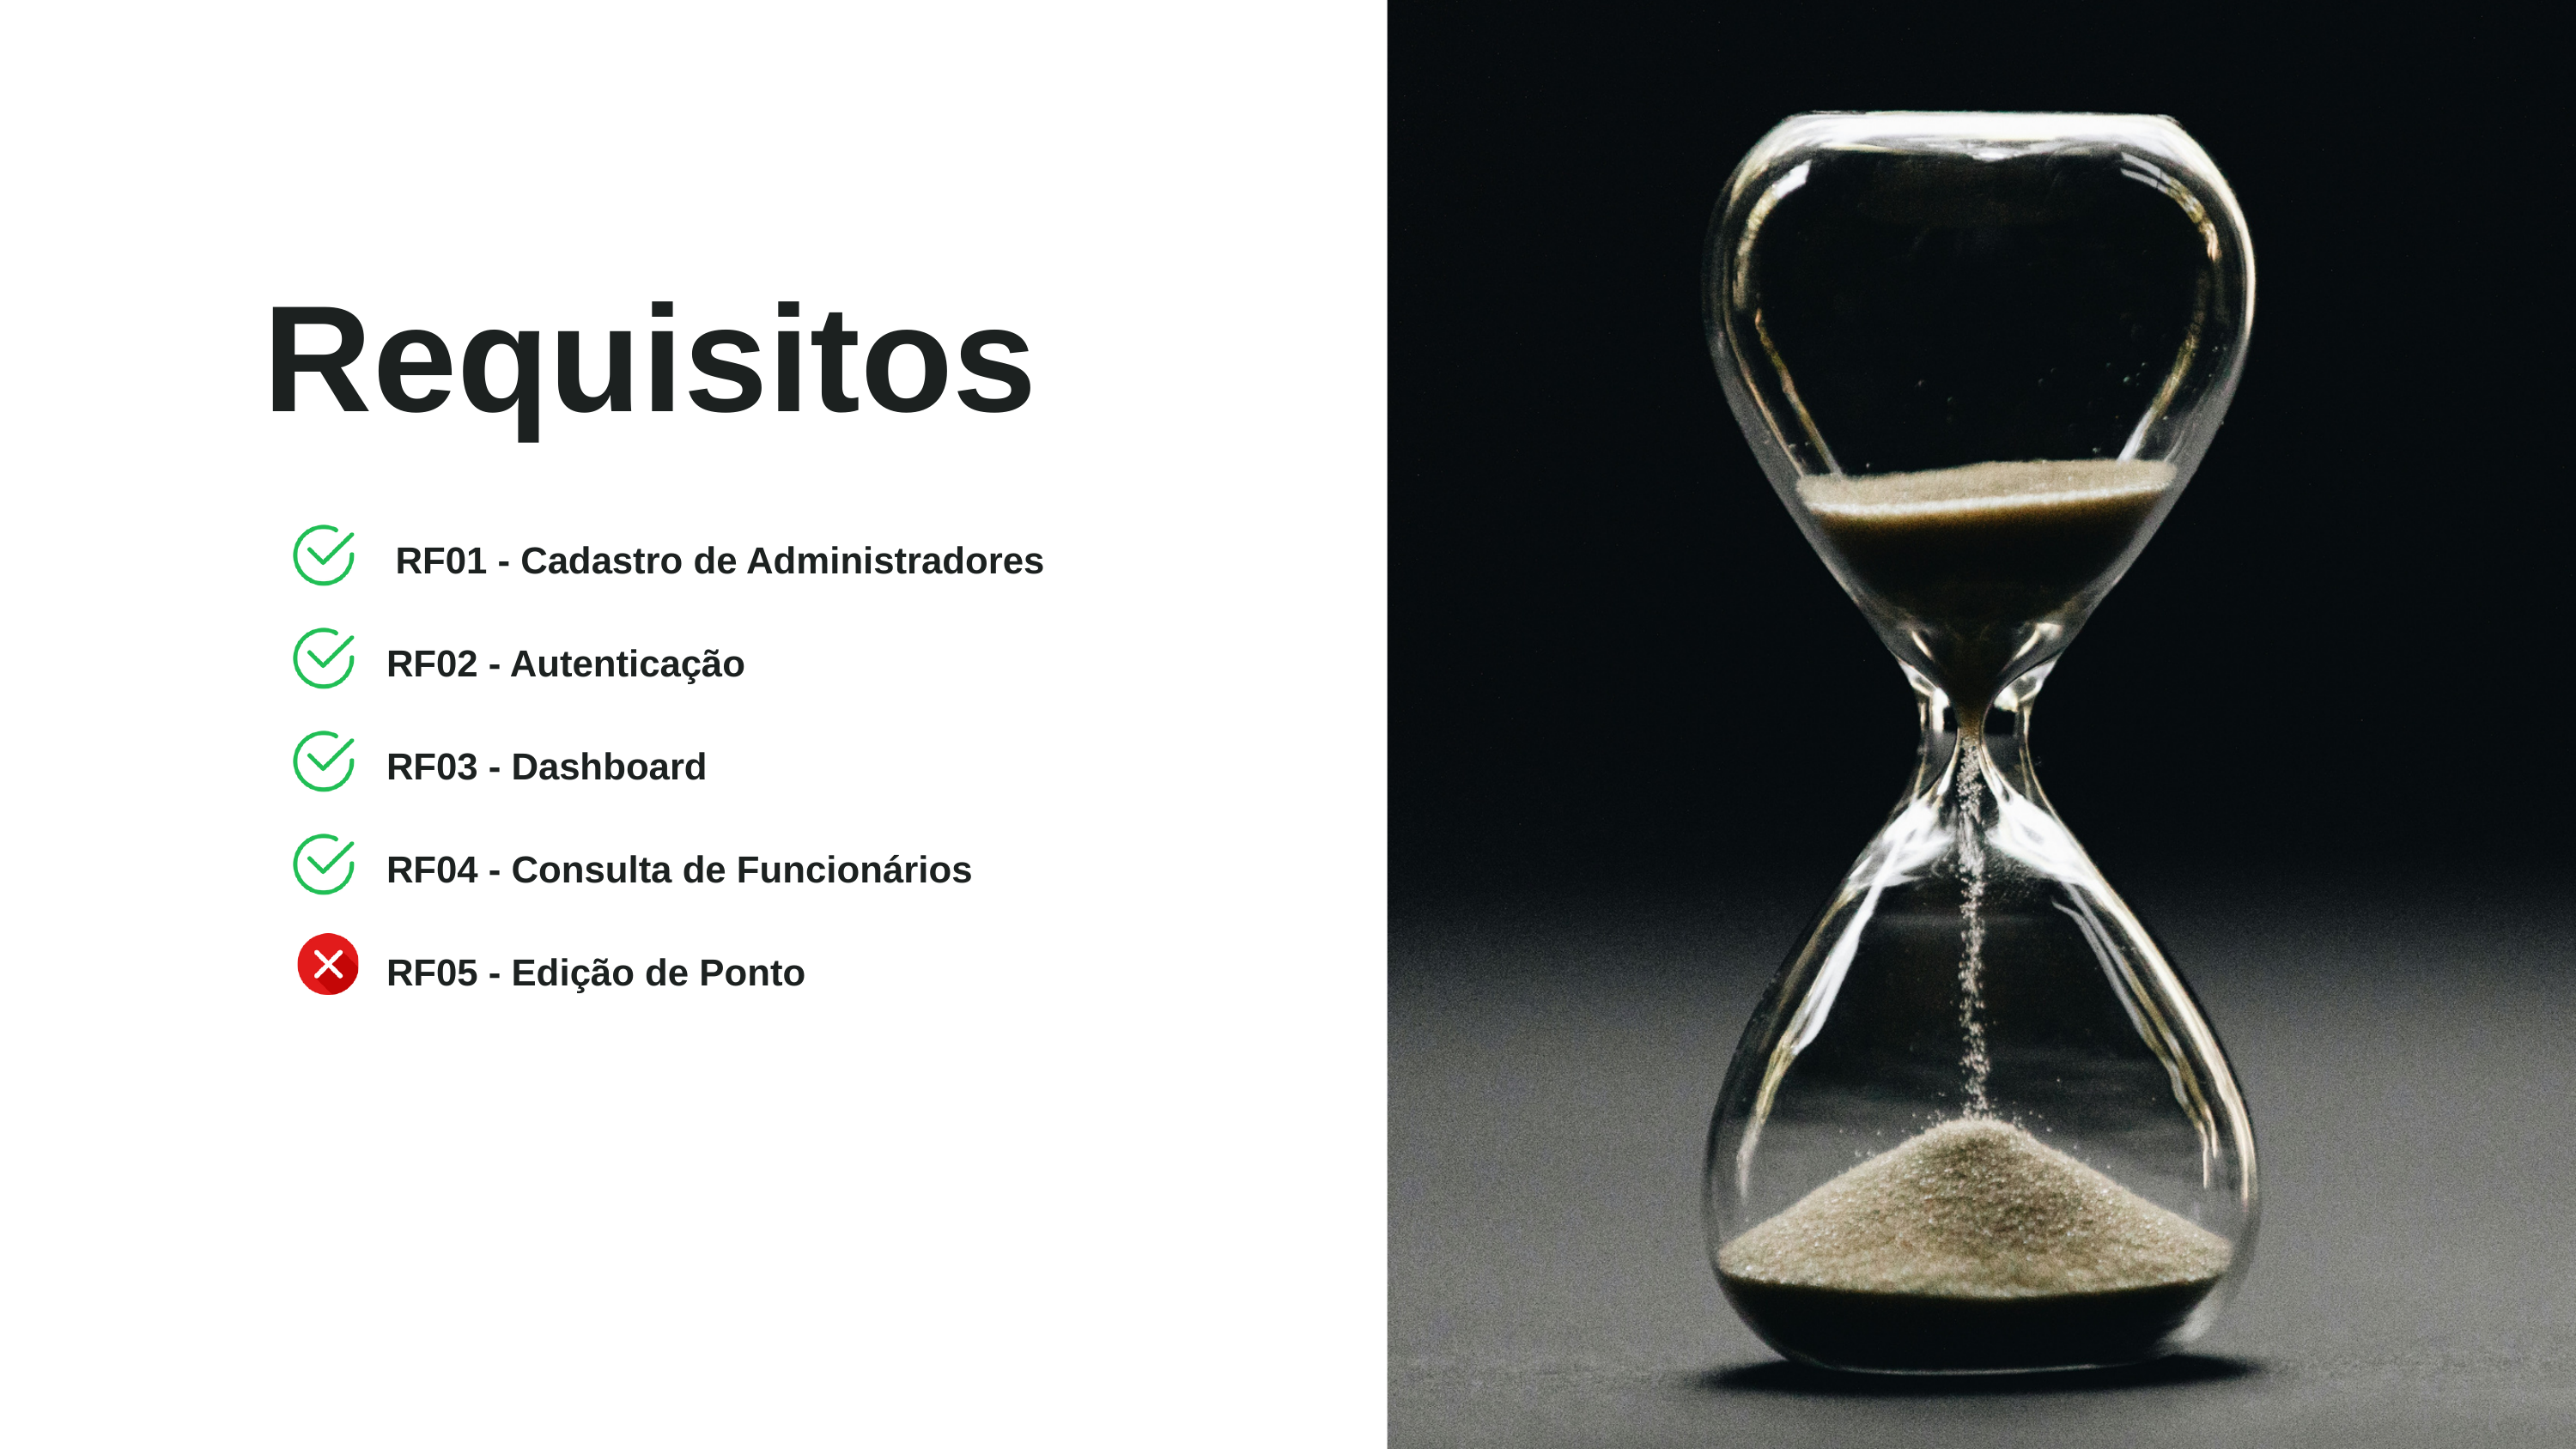

Requisitos

RF01 - Cadastro de Administradores

RF02 - Autenticação

RF03 - Dashboard

RF04 - Consulta de Funcionários

RF05 - Edição de Ponto